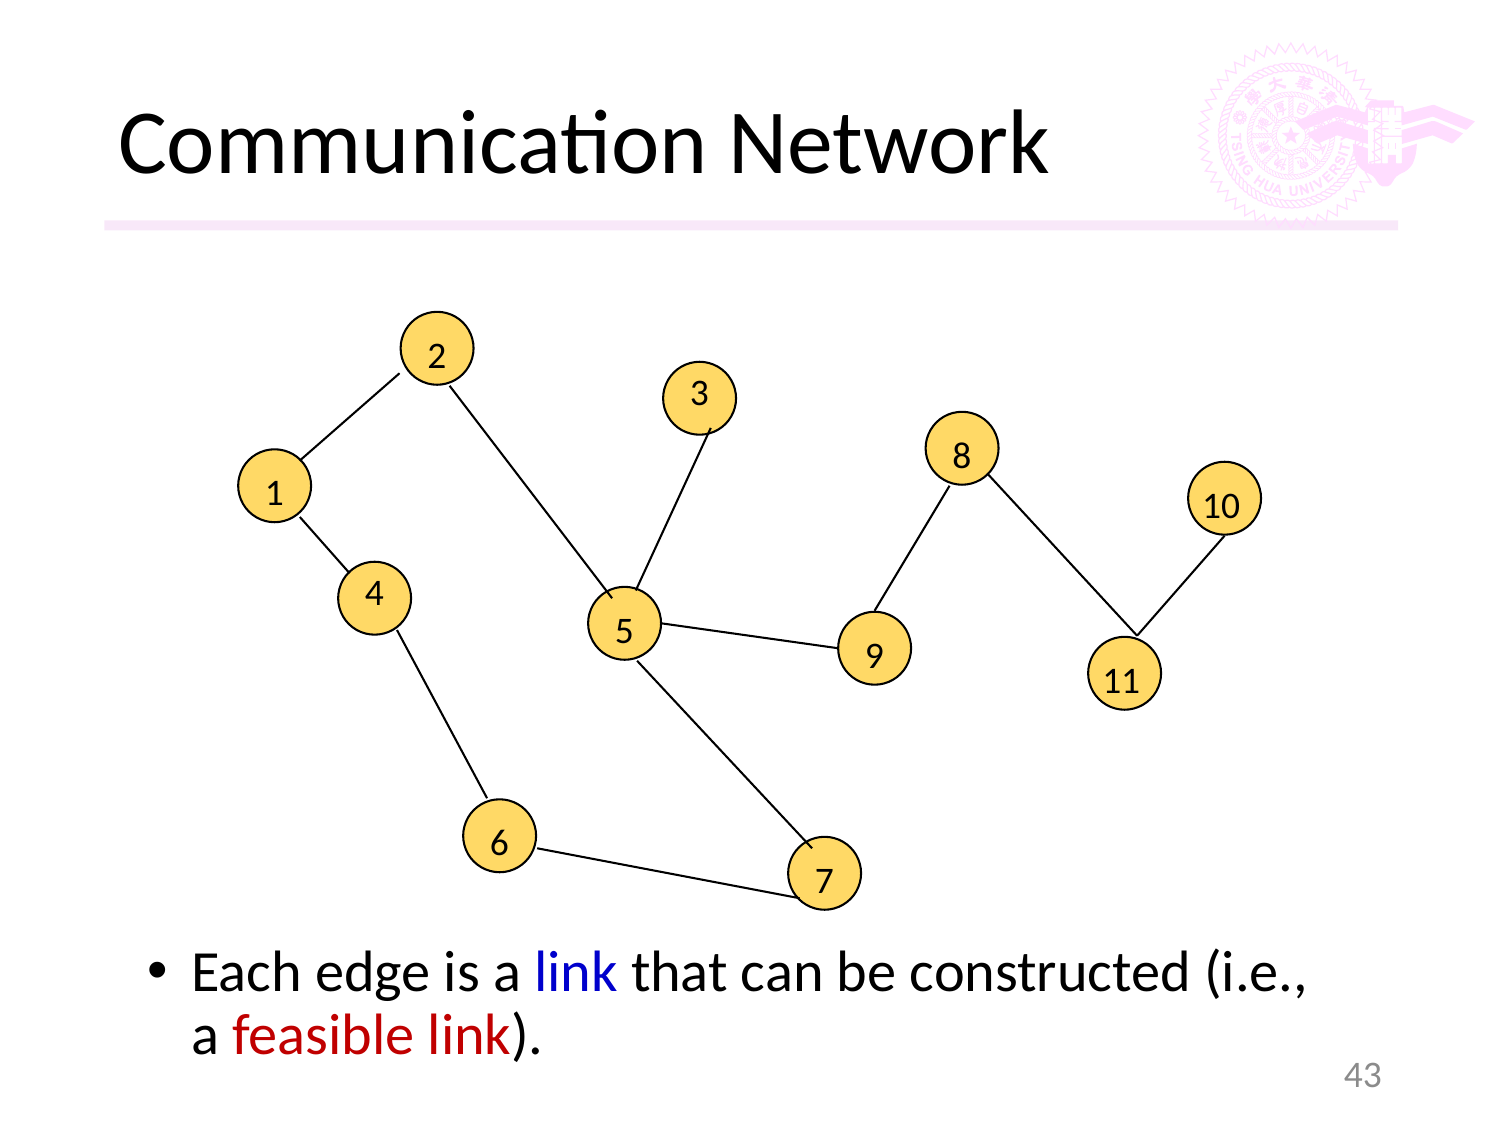

# Communication Network

2
3

8

1

10

4

5

9

11

6

7
Each edge is a link that can be constructed (i.e., a feasible link).
43